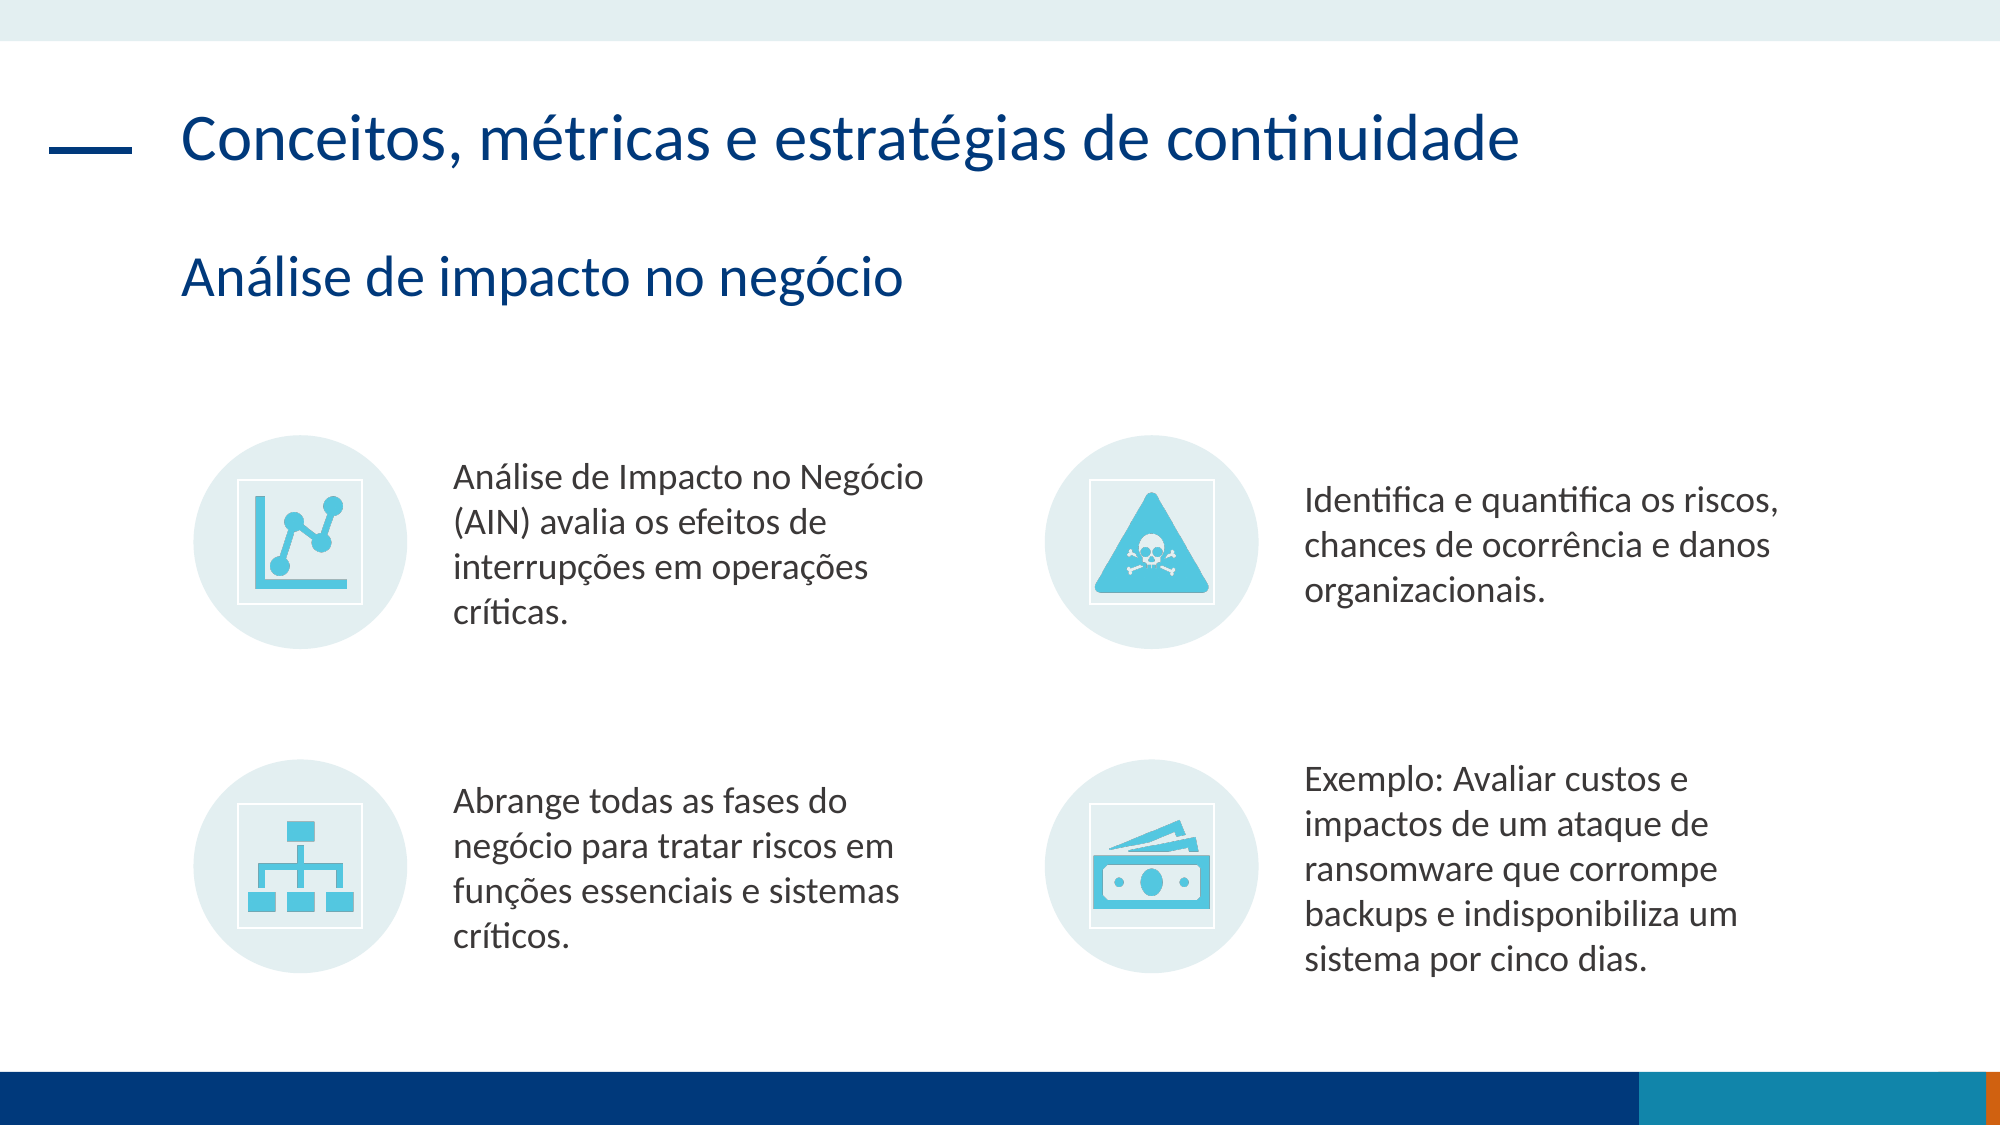

Conceitos, métricas e estratégias de continuidade

Análise de impacto no negócio

Análise de Impacto no Negócio (AIN) avalia os efeitos de interrupções em operações críticas.
Identifica e quantifica os riscos, chances de ocorrência e danos organizacionais.
Abrange todas as fases do negócio para tratar riscos em funções essenciais e sistemas críticos.
Exemplo: Avaliar custos e impactos de um ataque de ransomware que corrompe backups e indisponibiliza um sistema por cinco dias.